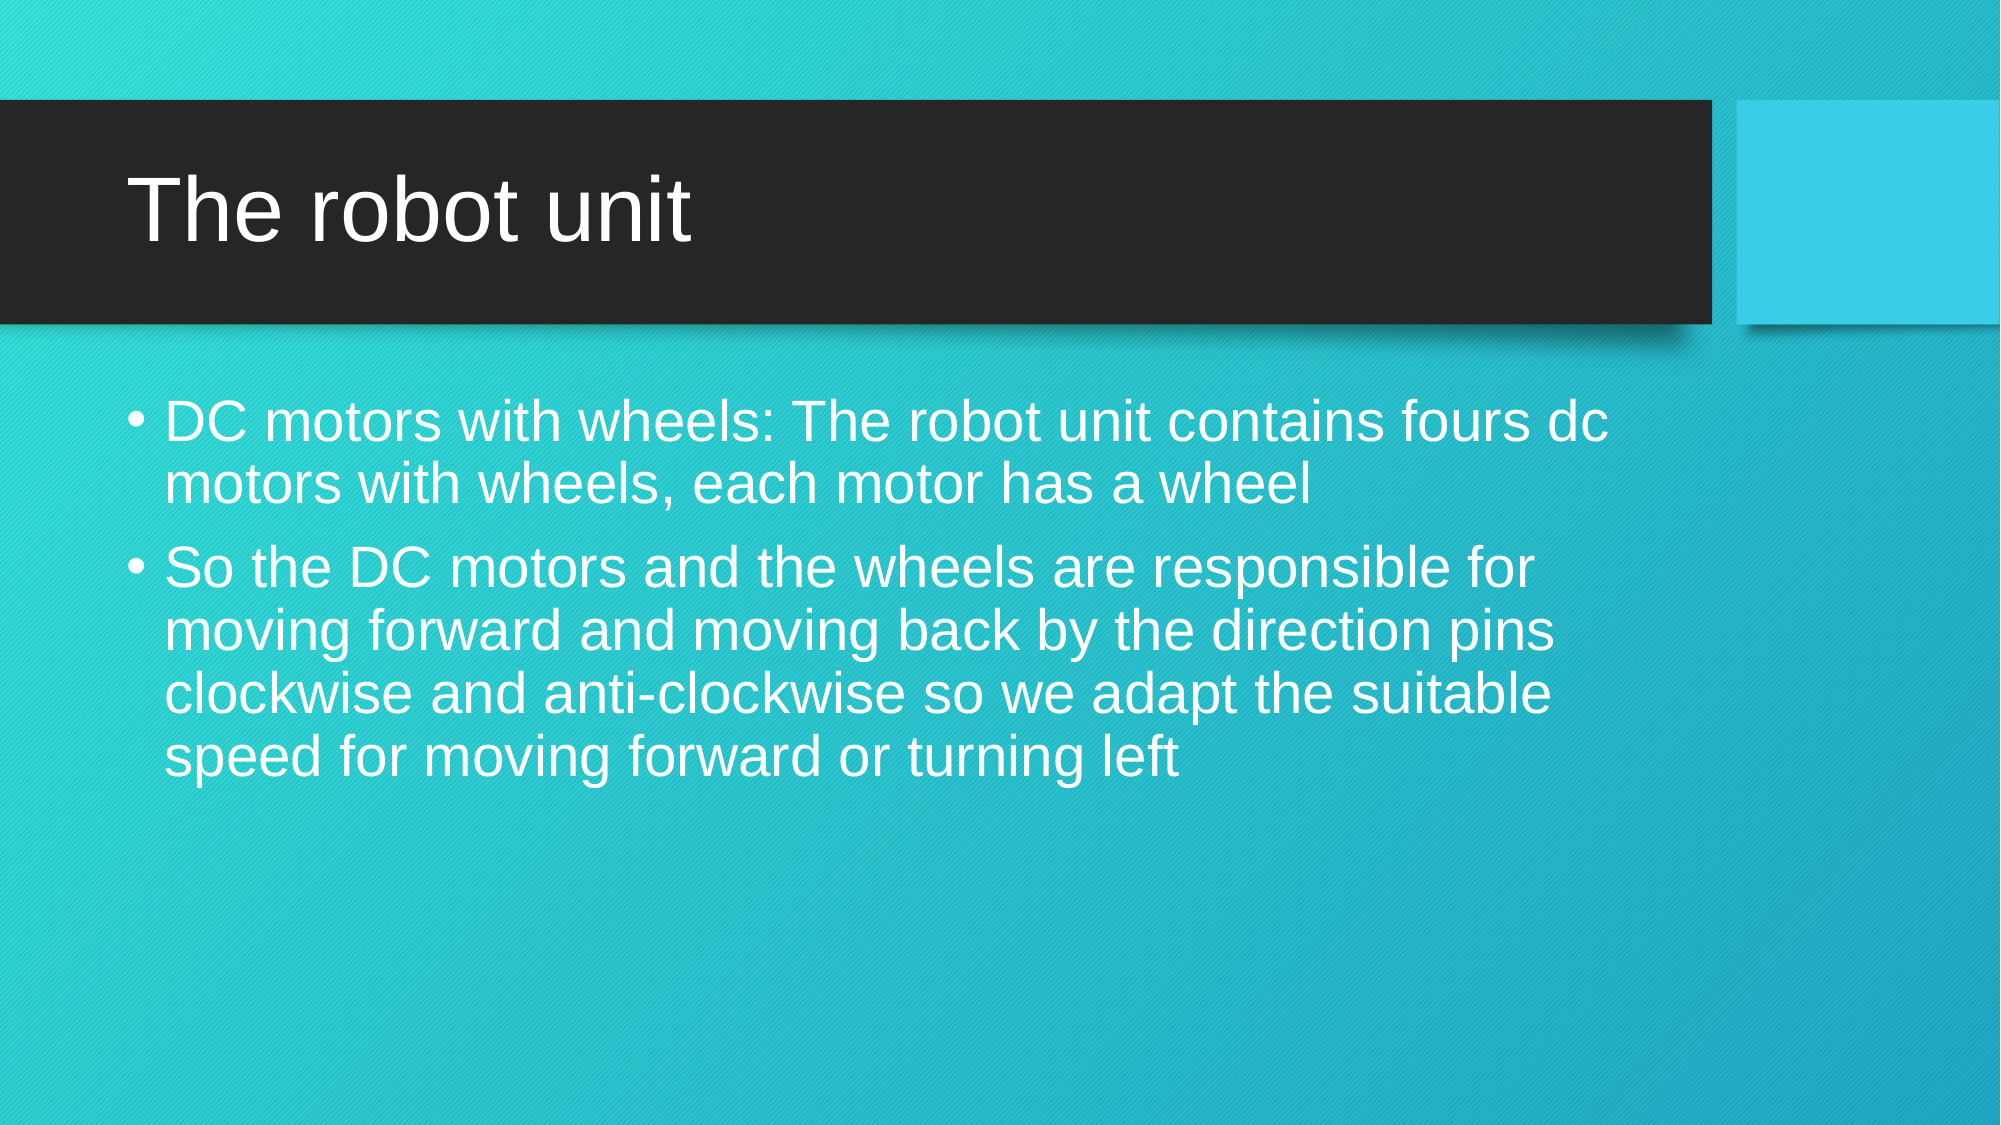

# The robot unit
DC motors with wheels: The robot unit contains fours dc motors with wheels, each motor has a wheel
So the DC motors and the wheels are responsible for moving forward and moving back by the direction pins clockwise and anti-clockwise so we adapt the suitable speed for moving forward or turning left